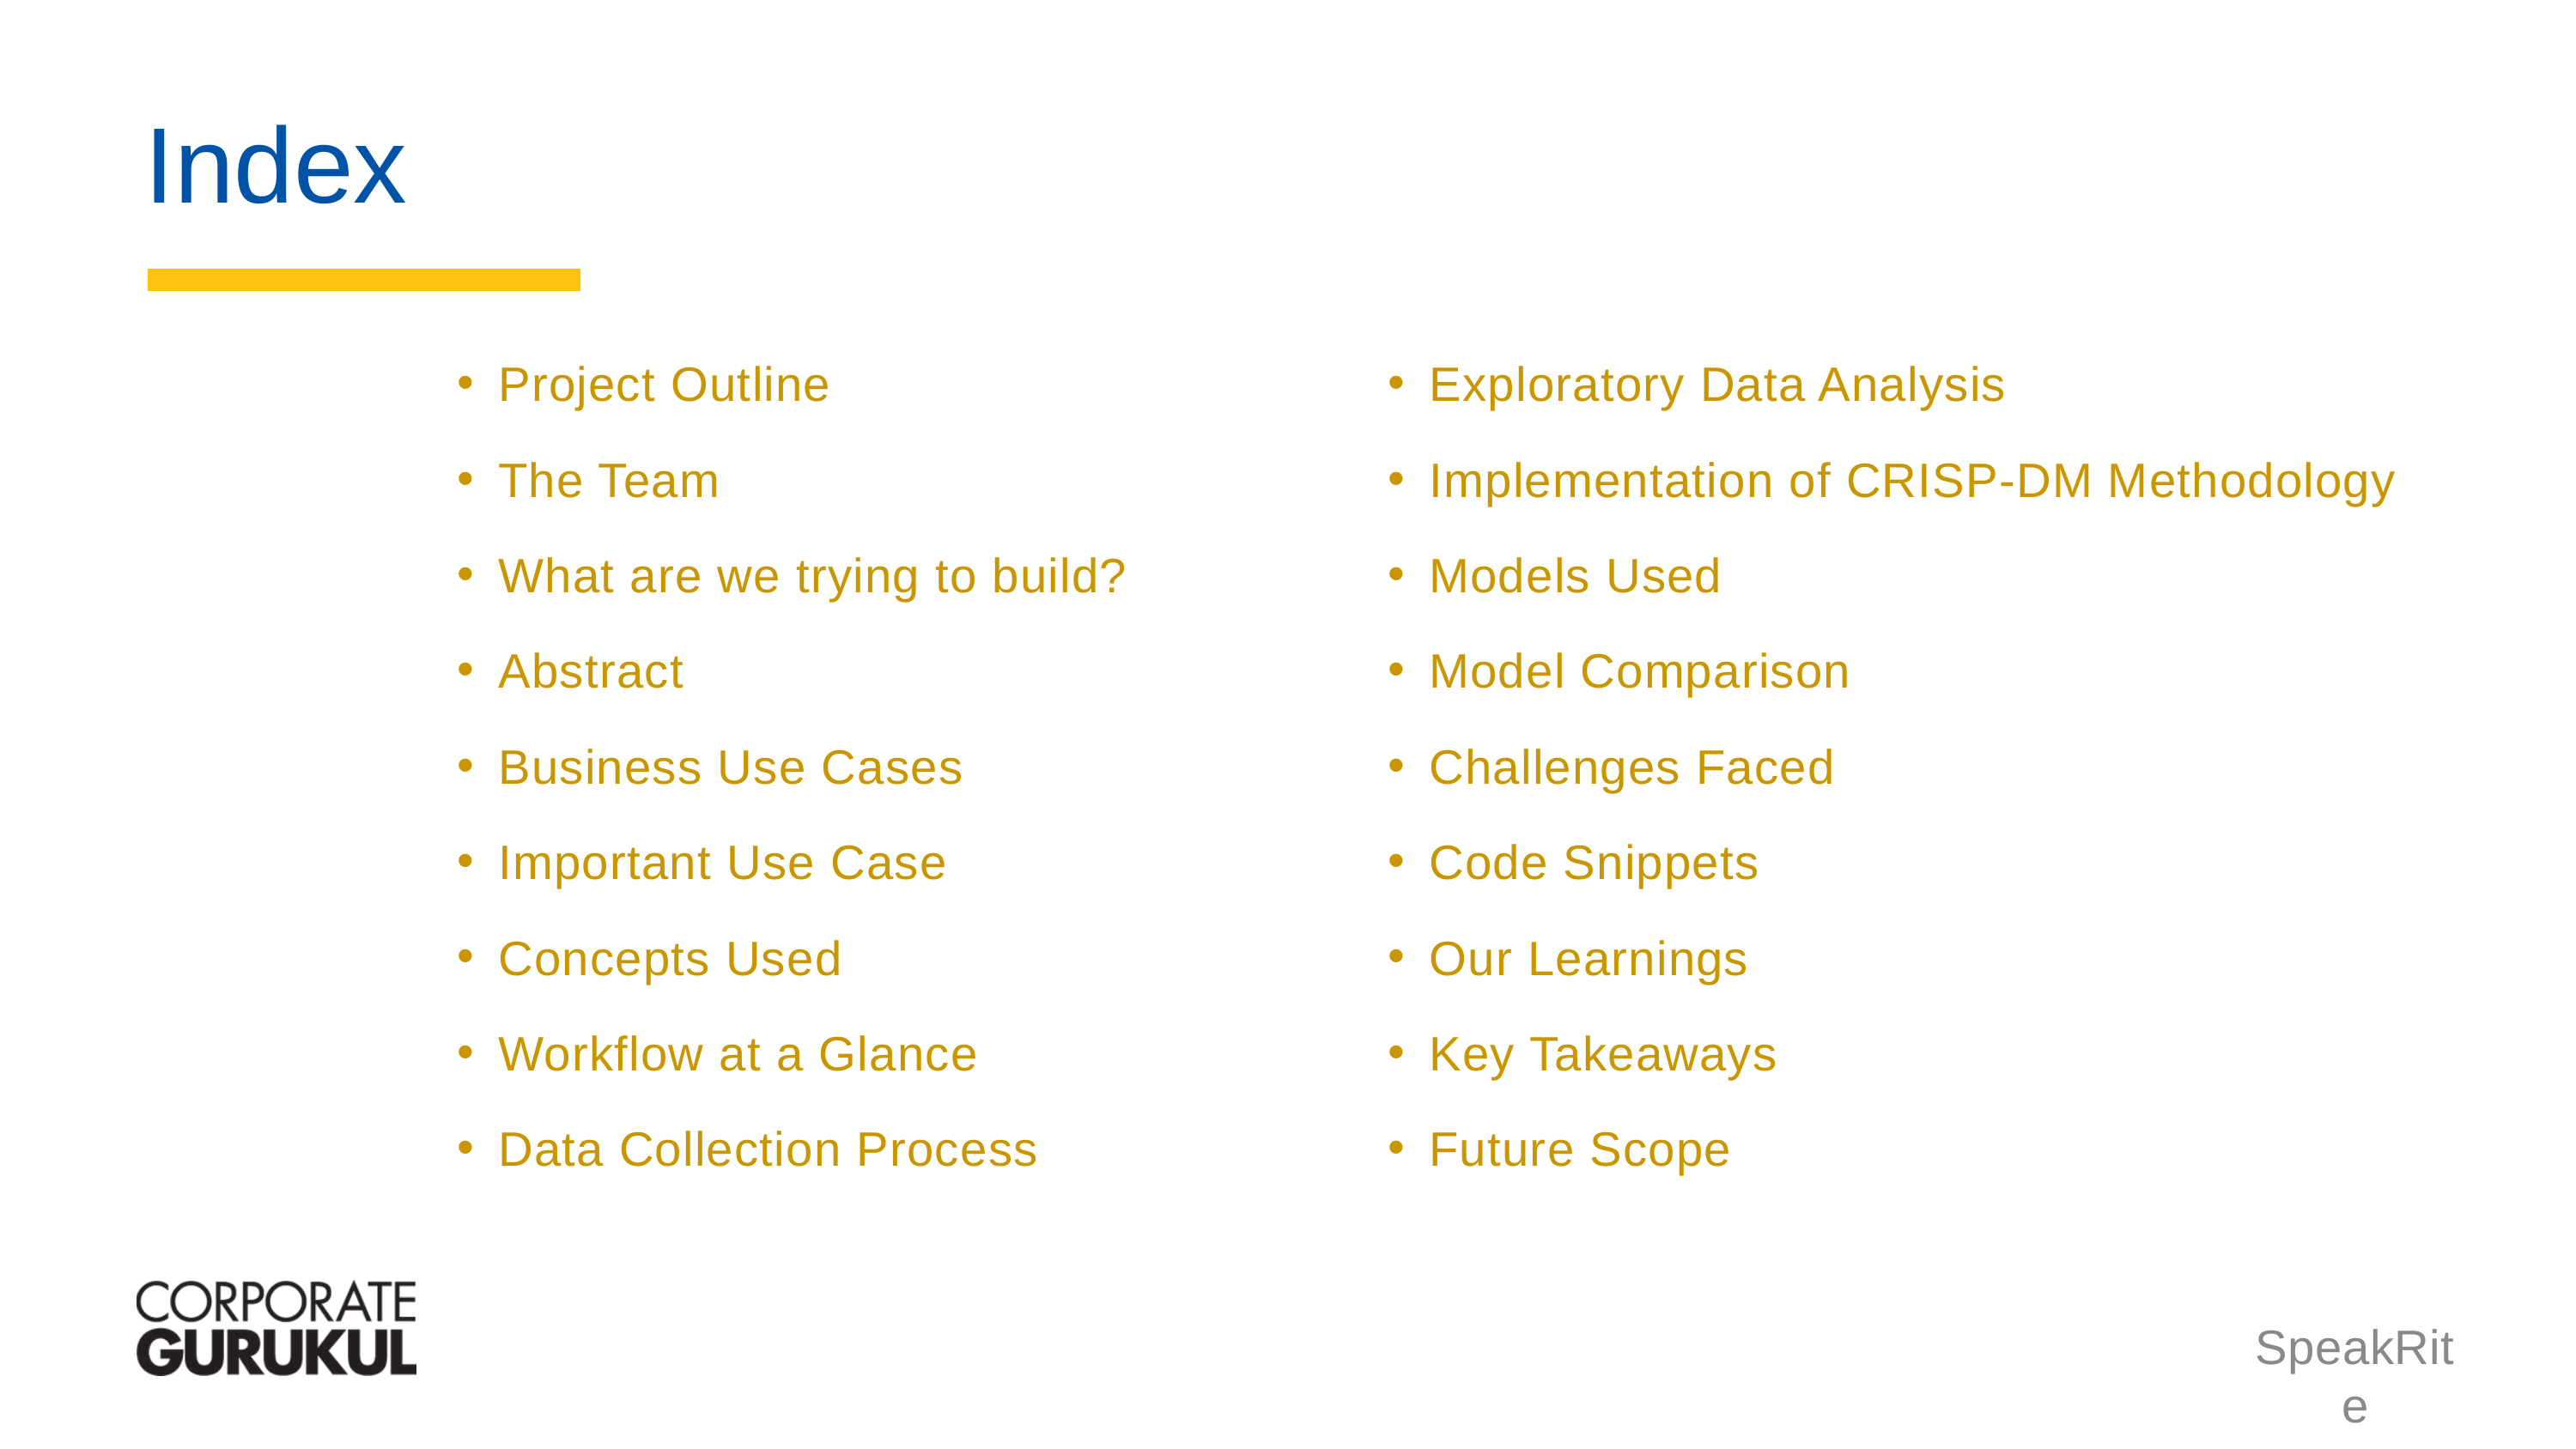

Index

Project Outline
The Team
What are we trying to build?
Abstract
Business Use Cases
Important Use Case
Concepts Used
Workflow at a Glance
Data Collection Process
Exploratory Data Analysis
Implementation of CRISP-DM Methodology
Models Used
Model Comparison
Challenges Faced
Code Snippets
Our Learnings
Key Takeaways
Future Scope

SpeakRite